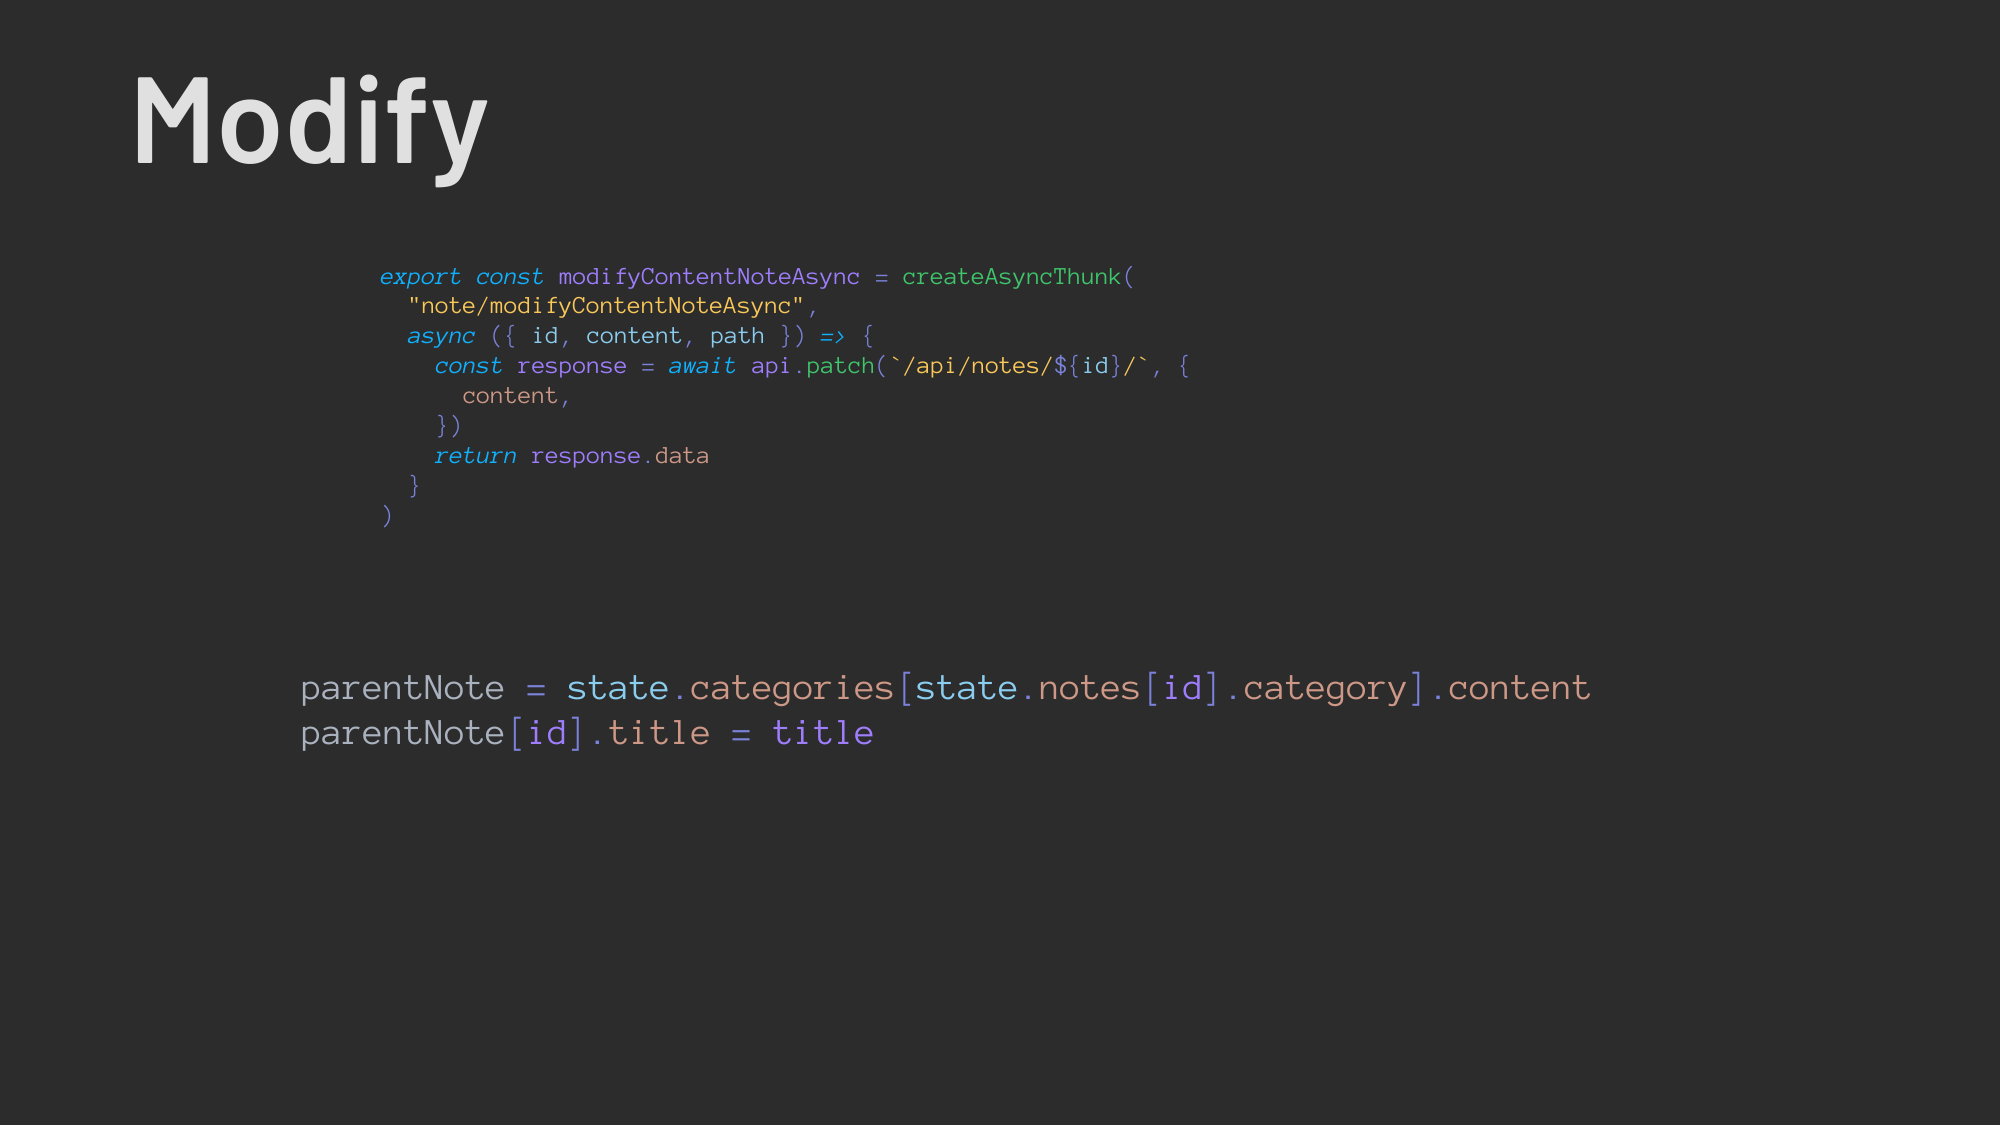

# Modify
export const modifyContentNoteAsync = createAsyncThunk(
  "note/modifyContentNoteAsync",
  async ({ id, content, path }) => {
    const response = await api.patch(`/api/notes/${id}/`, {
      content,
    })
    return response.data
  }
)

        parentNote = state.categories[state.notes[id].category].content
        parentNote[id].title = title